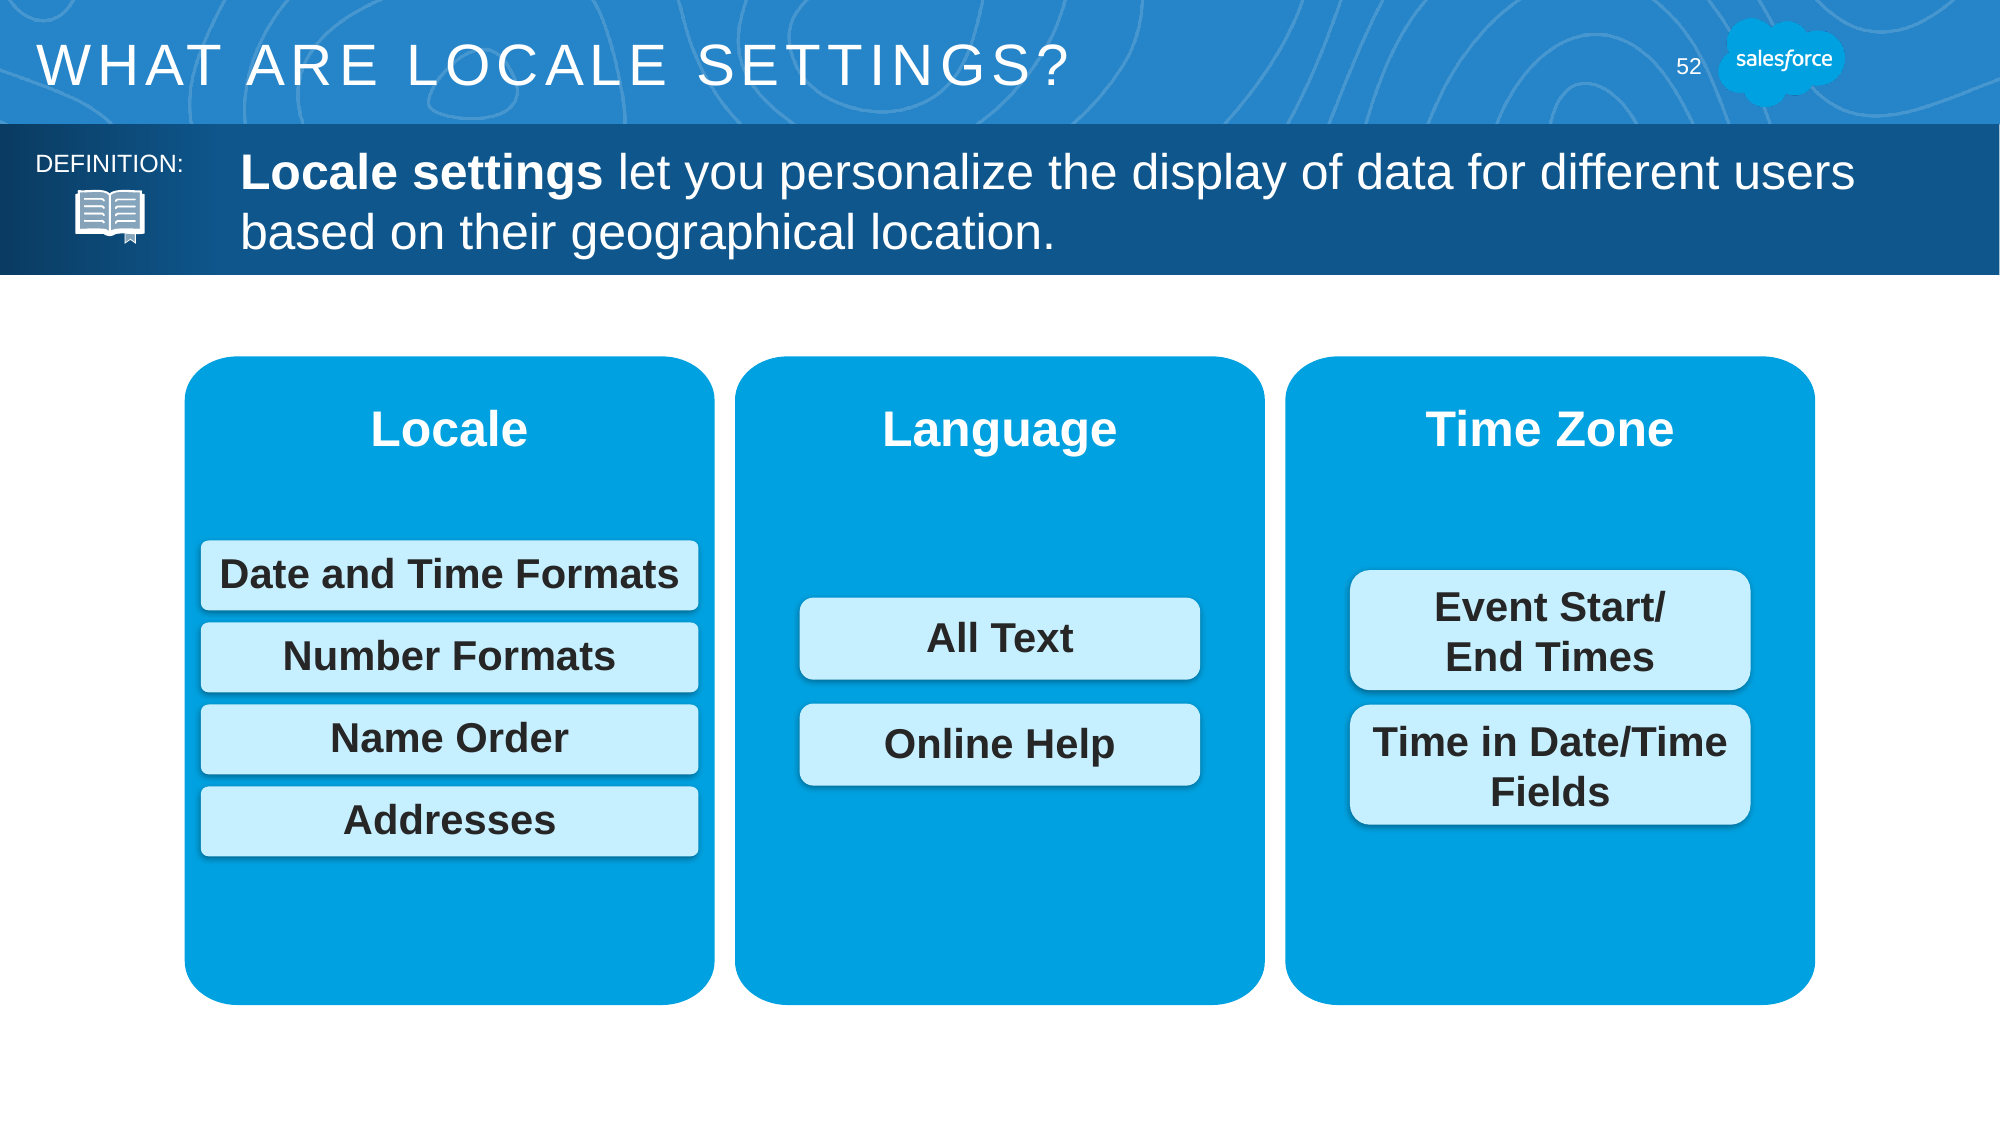

# What are Locale Settings?
52
Locale settings let you personalize the display of data for different users based on their geographical location.
DEFINITION:

Locale
Language
Time Zone
Locale
Language
Time Zone
Date and Time Formats
Event Start/
End Times
All Text
Number Formats
Online Help
Name Order
Time in Date/Time Fields
Addresses